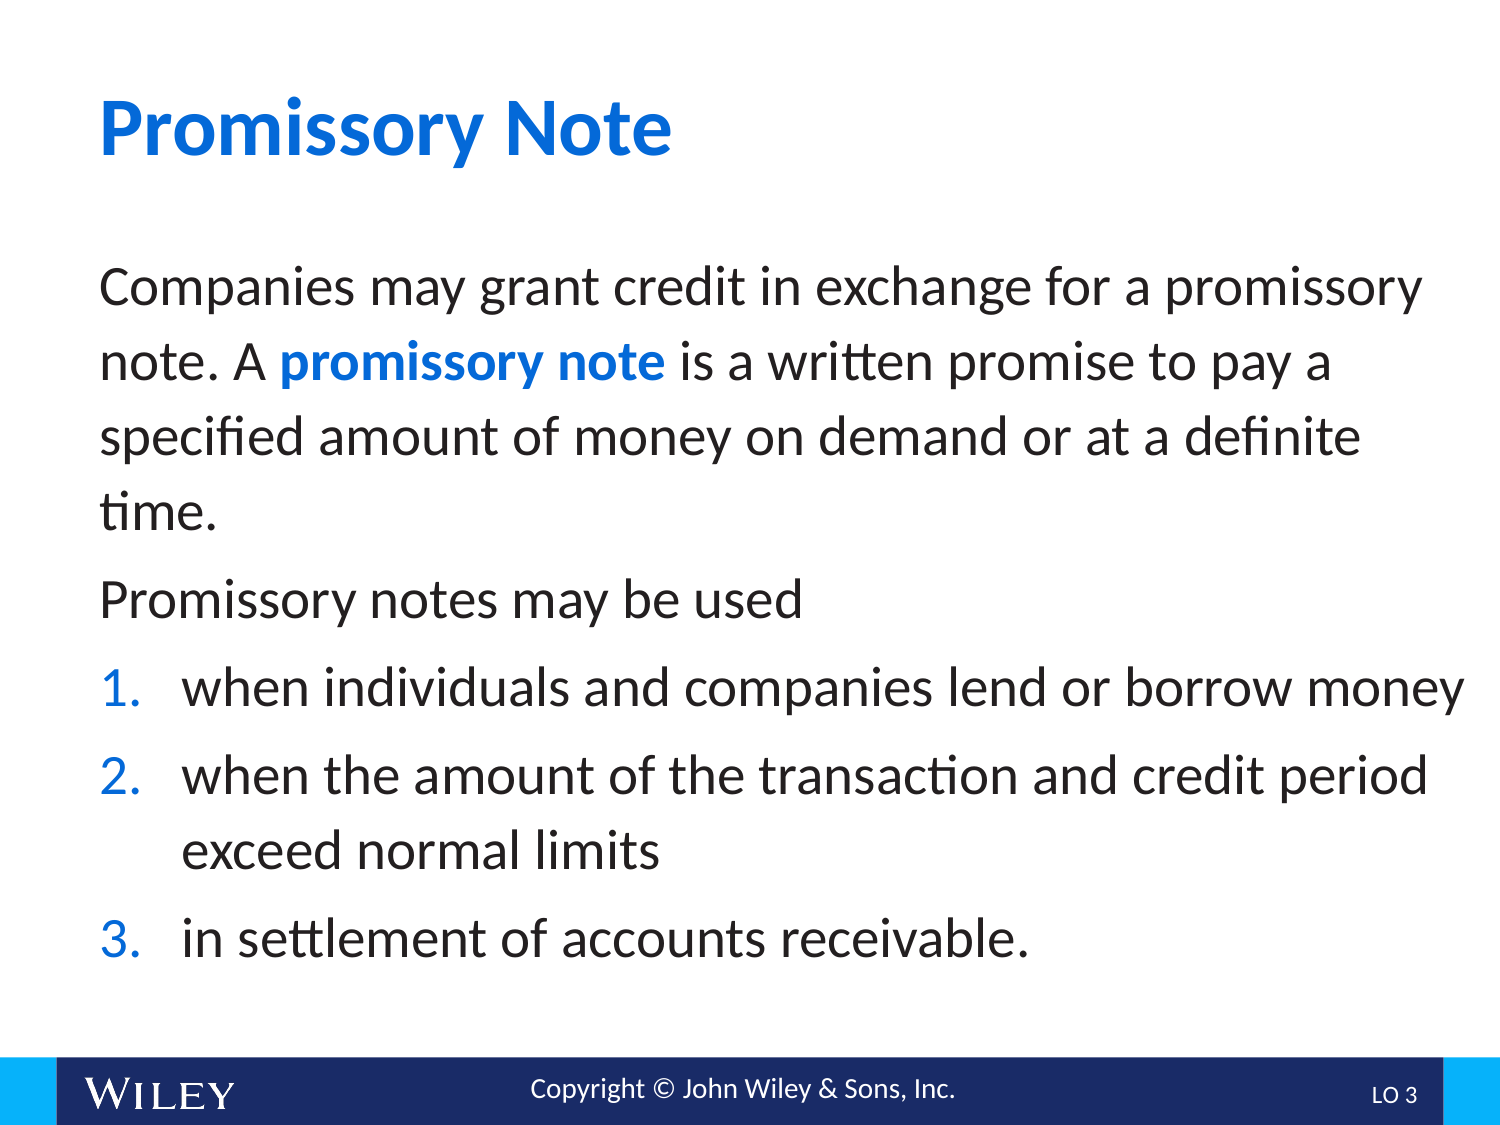

# Promissory Note
Companies may grant credit in exchange for a promissory note. A promissory note is a written promise to pay a specified amount of money on demand or at a definite time.
Promissory notes may be used
when individuals and companies lend or borrow money
when the amount of the transaction and credit period exceed normal limits
in settlement of accounts receivable.
L O 3